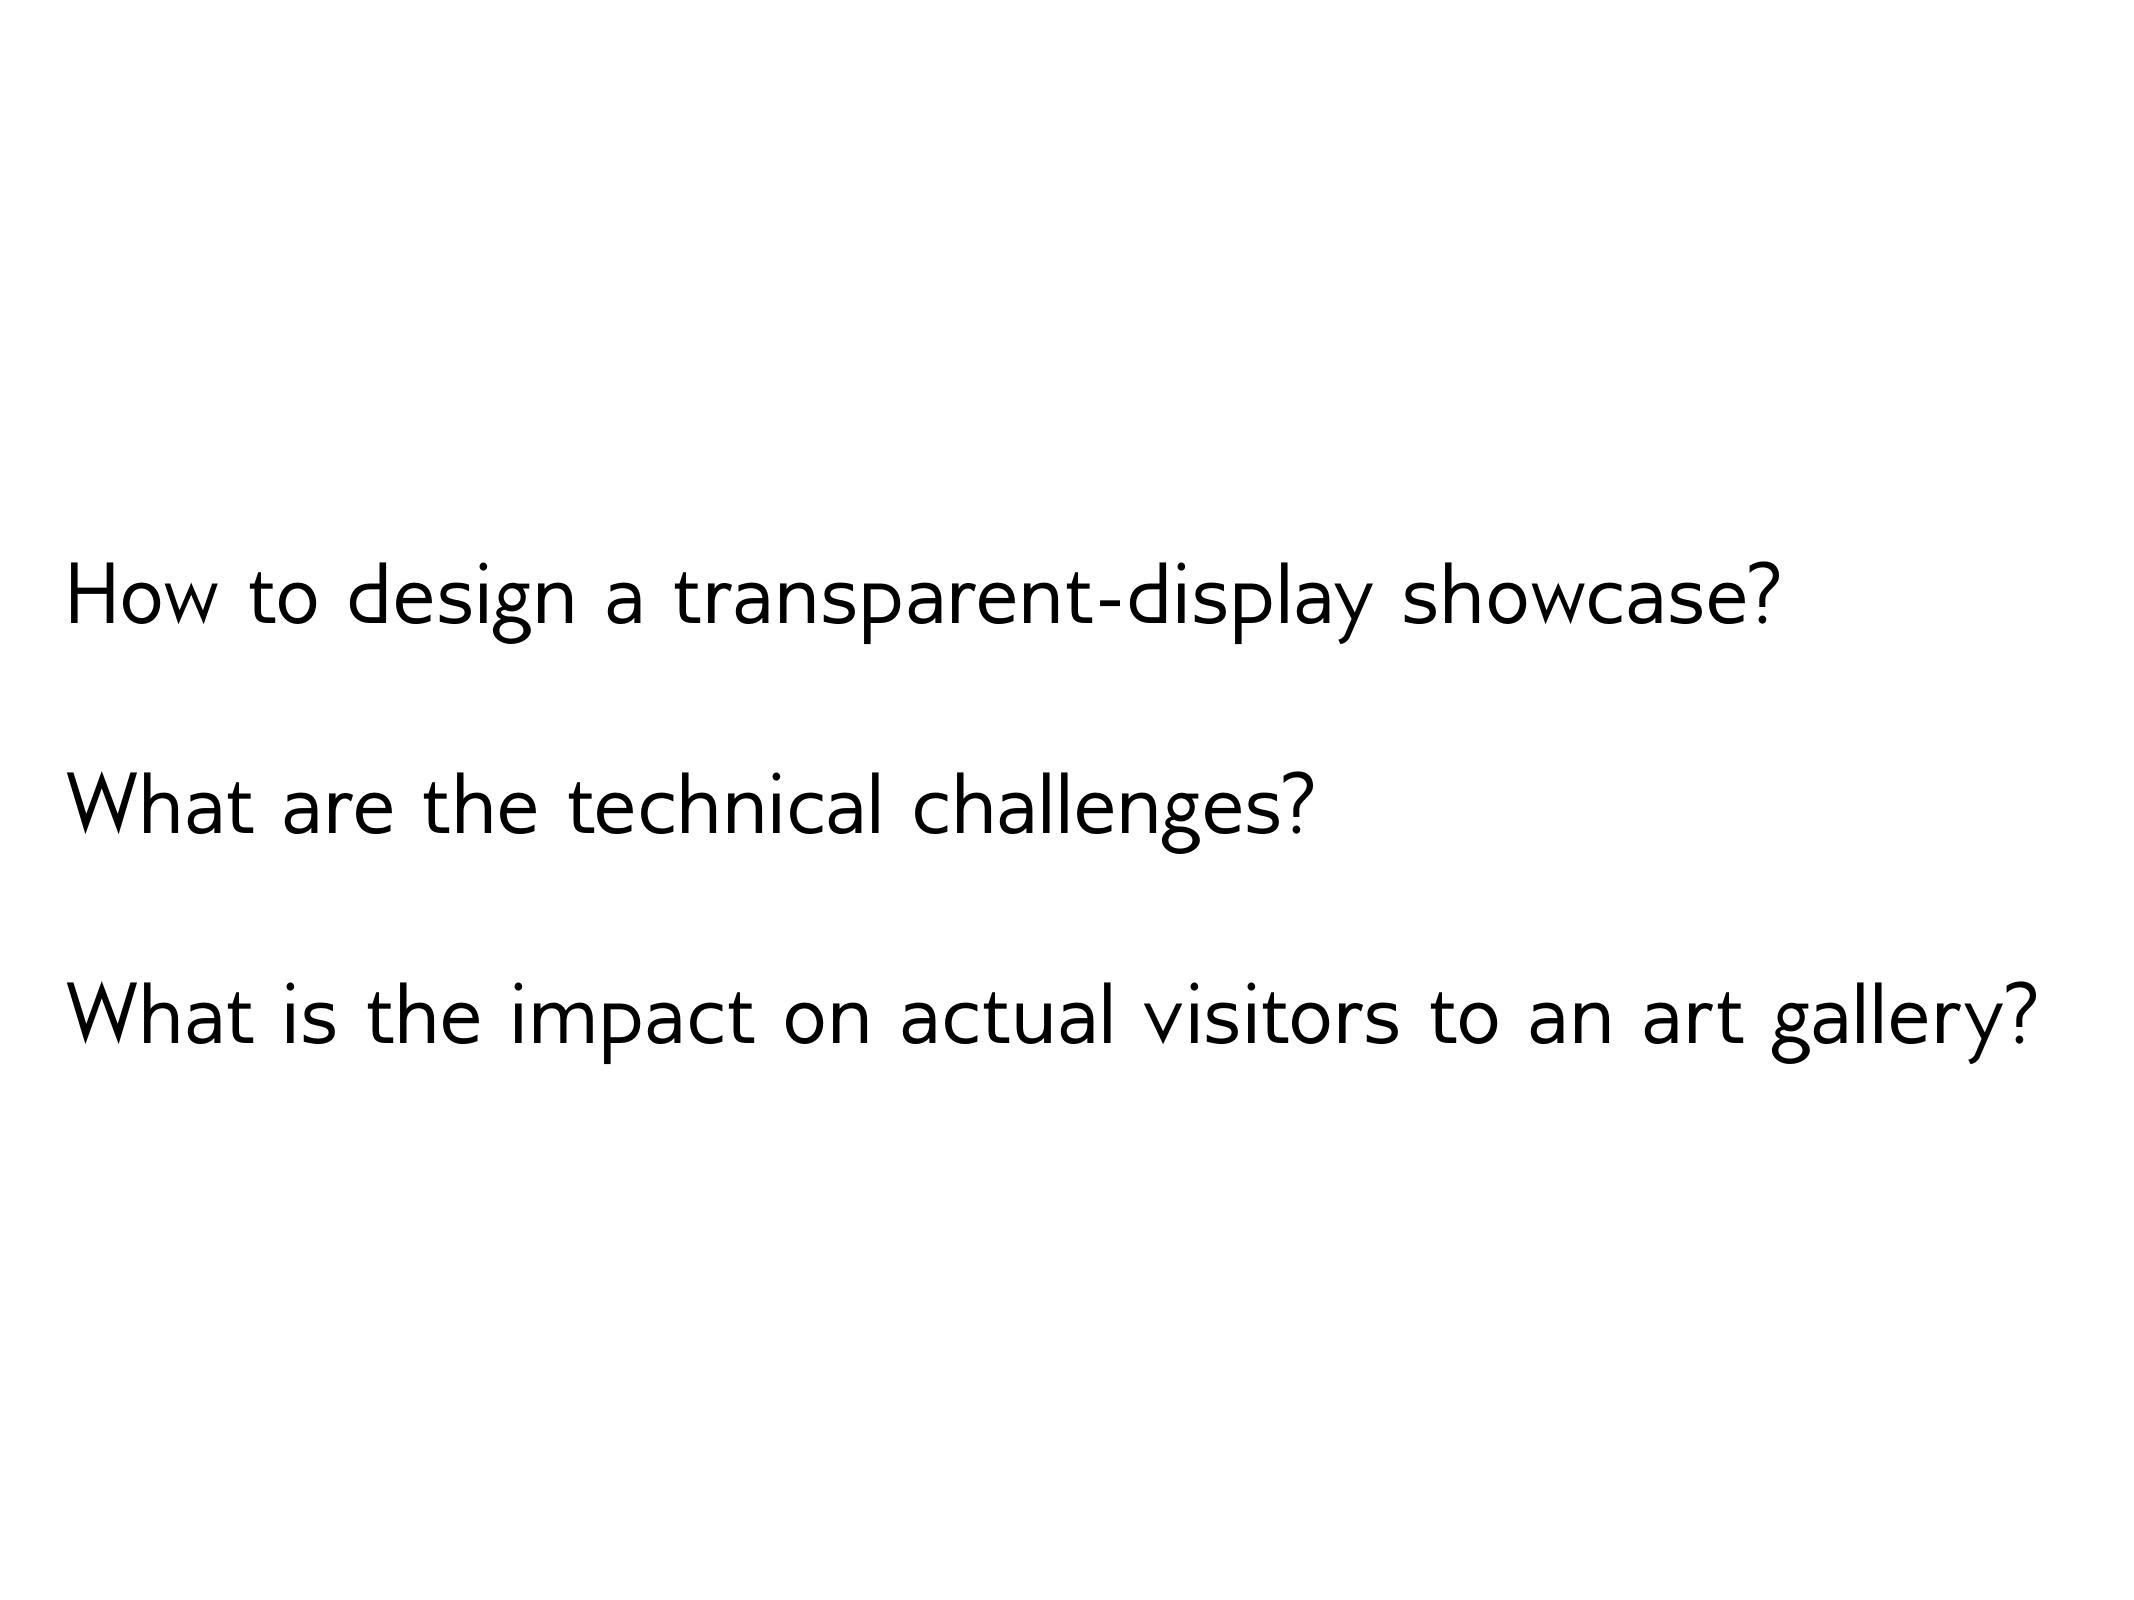

How to design a transparent-display showcase?

What are the technical challenges?

What is the impact on actual visitors to an art gallery?